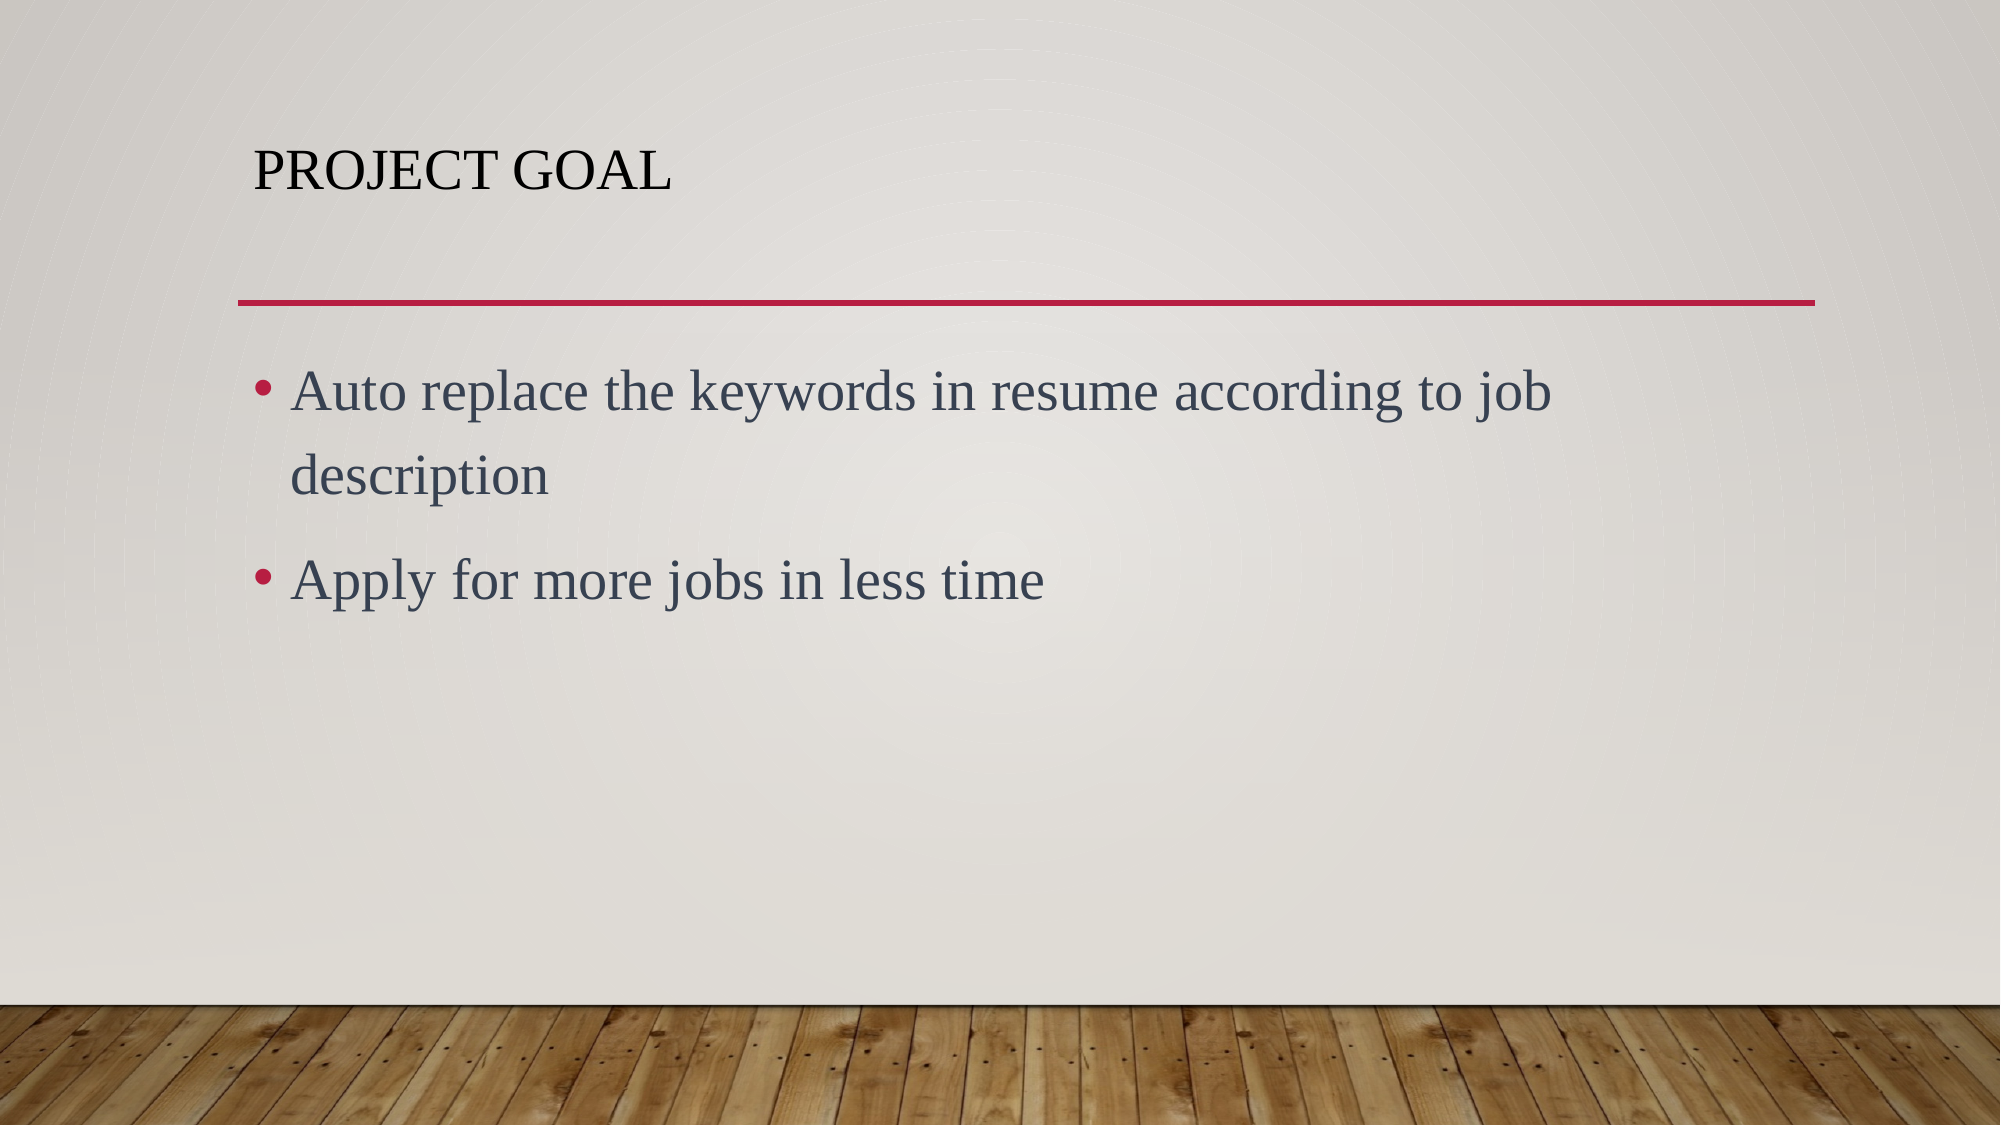

# Project Goal
Auto replace the keywords in resume according to job description
Apply for more jobs in less time